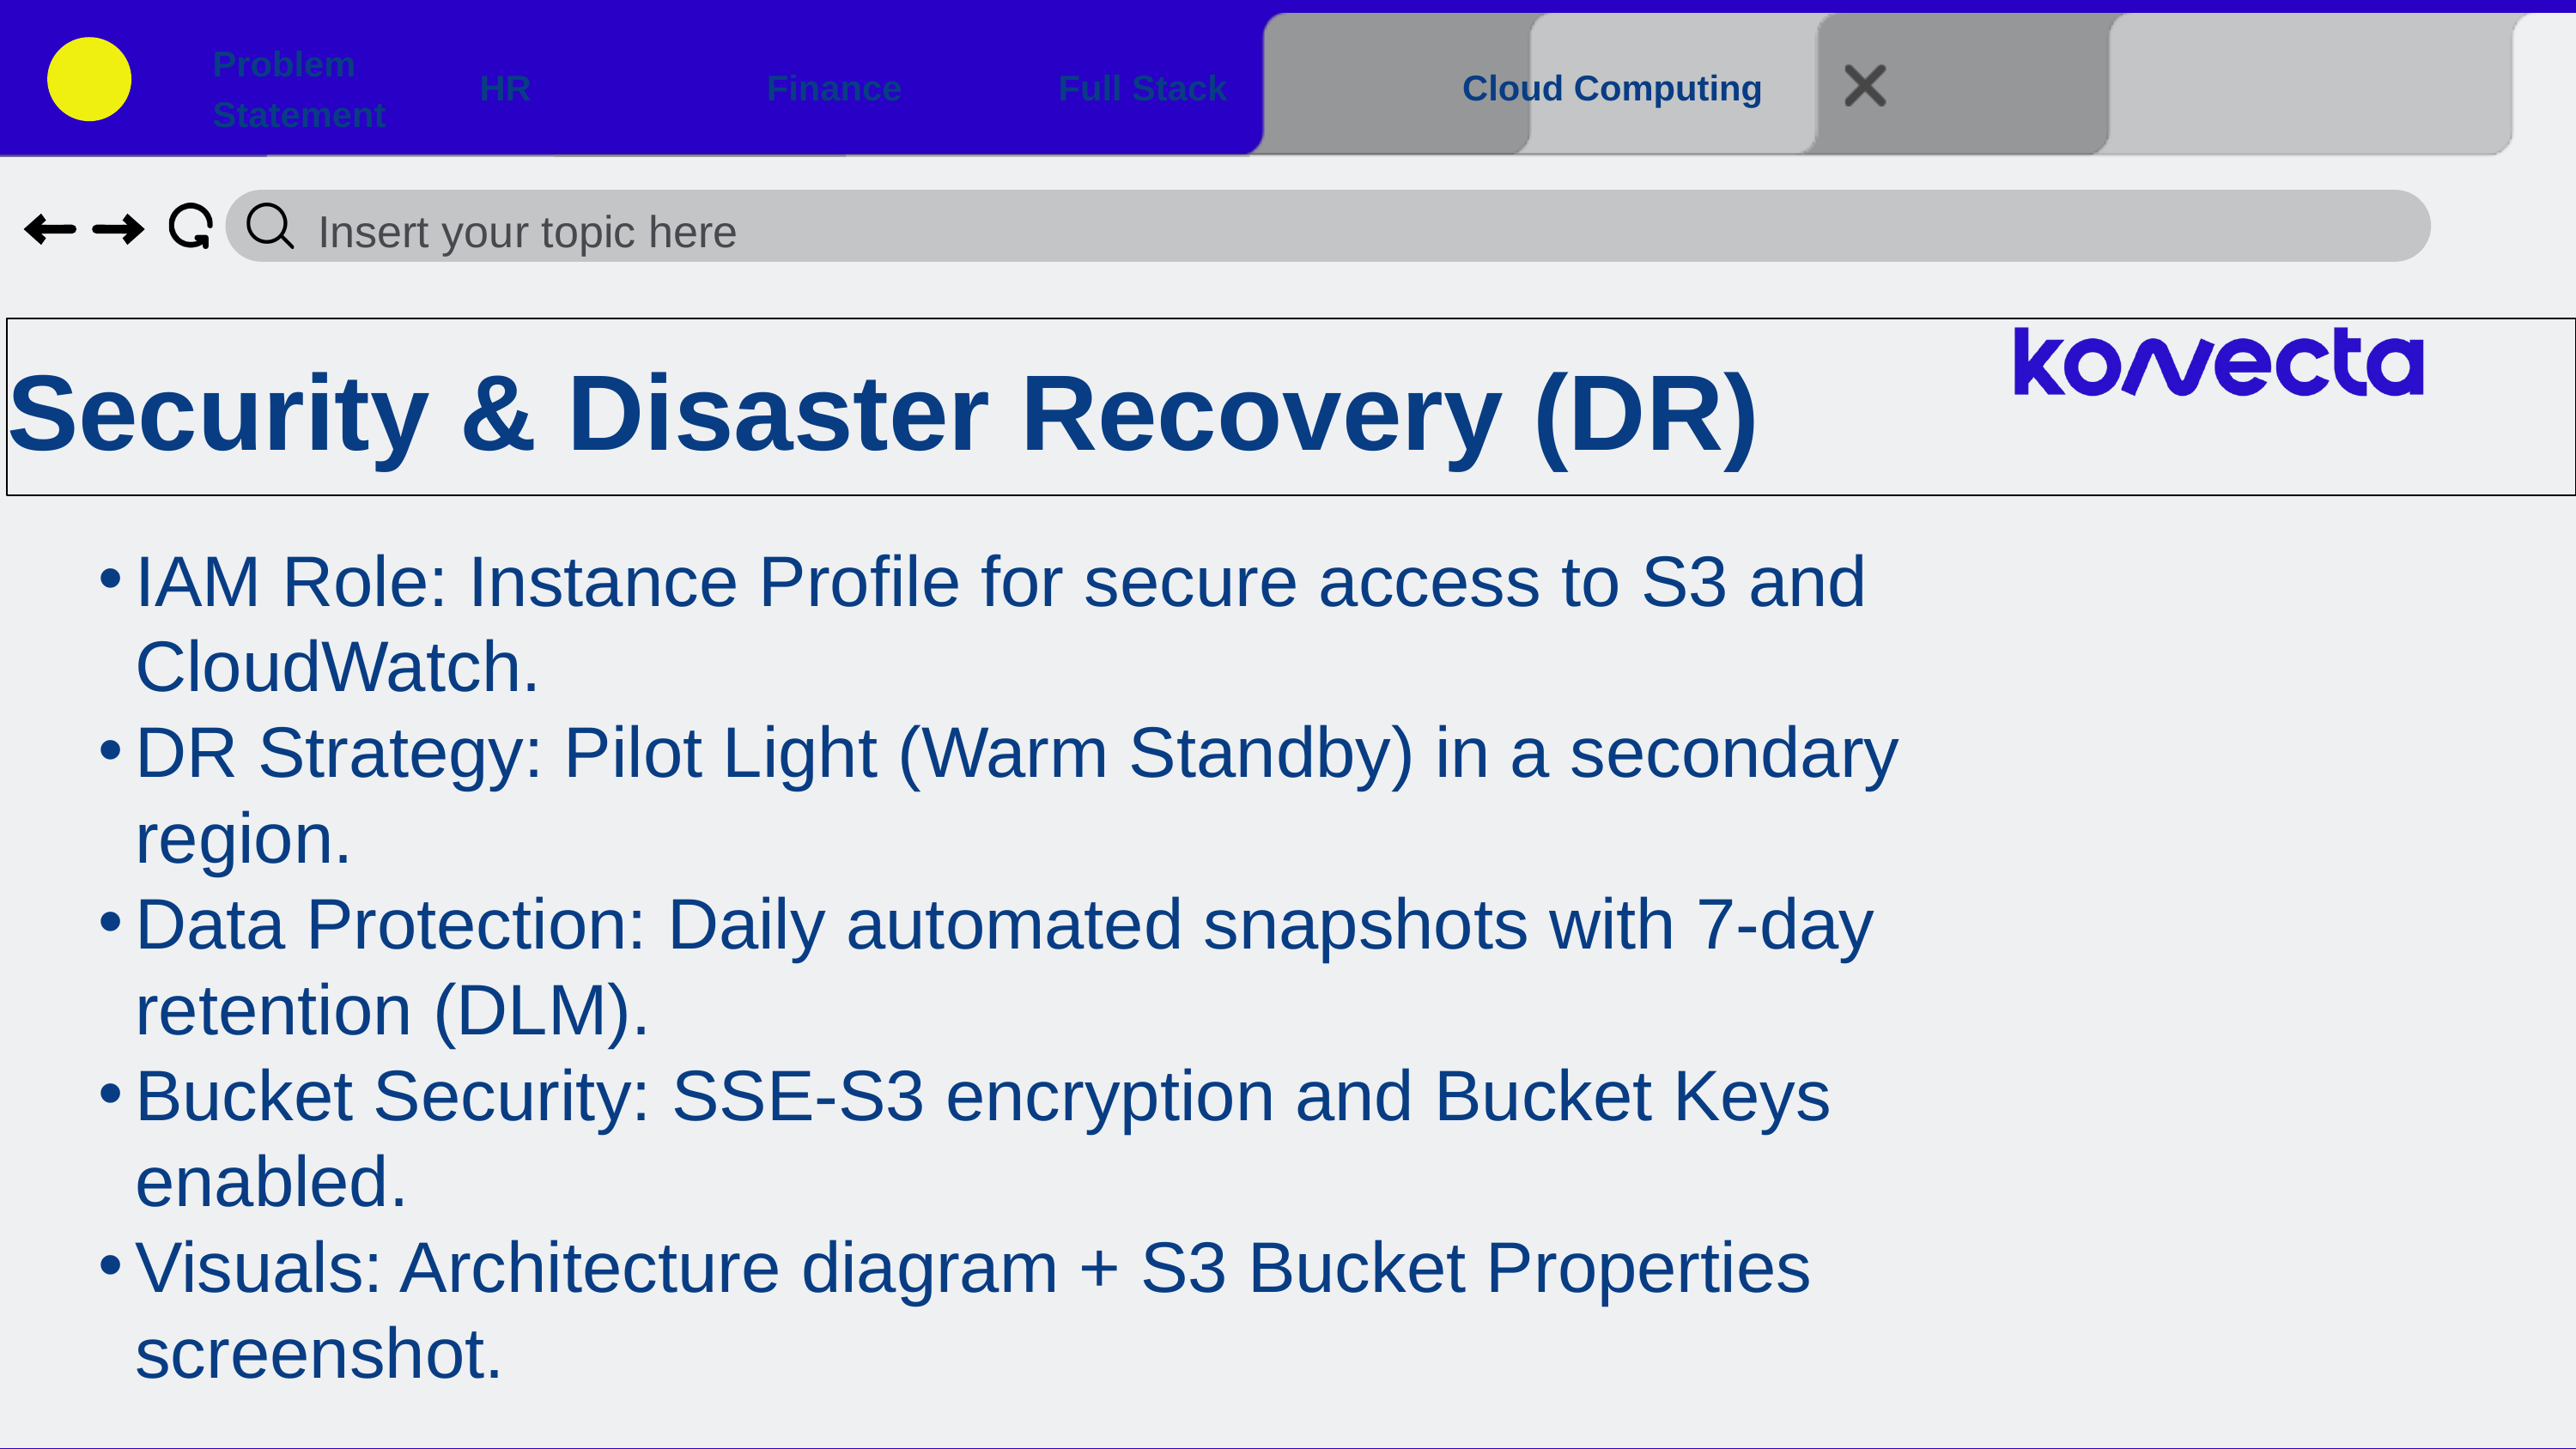

Problem Statement

HR
Finance
Full Stack
Cloud Computing

Insert your topic here

Security & Disaster Recovery (DR)

IAM Role: Instance Profile for secure access to S3 and CloudWatch.
DR Strategy: Pilot Light (Warm Standby) in a secondary region.
Data Protection: Daily automated snapshots with 7-day retention (DLM).
Bucket Security: SSE-S3 encryption and Bucket Keys enabled.
Visuals: Architecture diagram + S3 Bucket Properties screenshot.